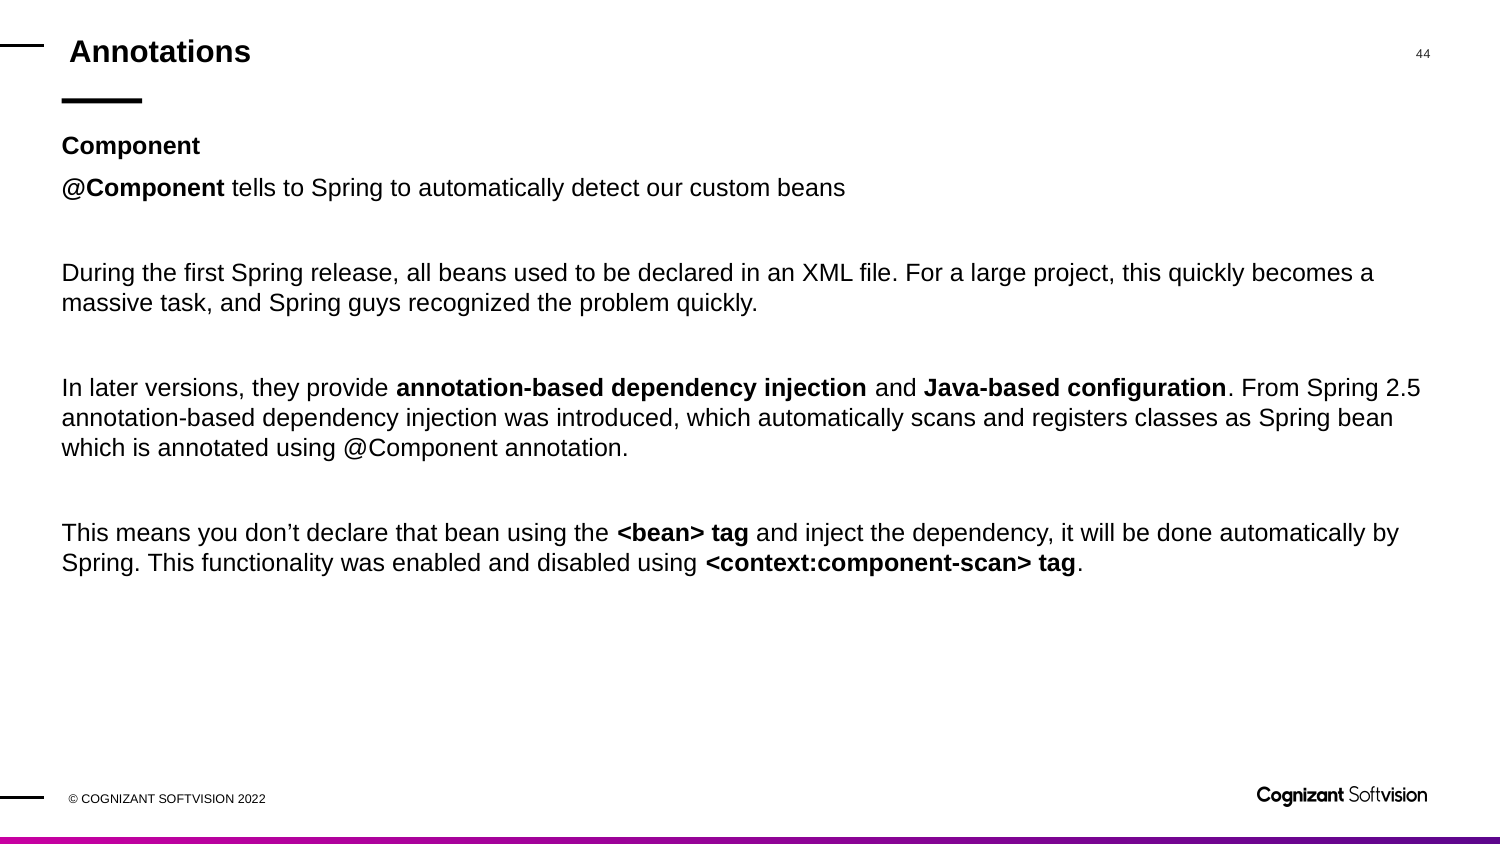

# Annotations

Component
@Component tells to Spring to automatically detect our custom beans

During the first Spring release, all beans used to be declared in an XML file. For a large project, this quickly becomes a massive task, and Spring guys recognized the problem quickly.

In later versions, they provide annotation-based dependency injection and Java-based configuration. From Spring 2.5 annotation-based dependency injection was introduced, which automatically scans and registers classes as Spring bean which is annotated using @Component annotation.

This means you don’t declare that bean using the <bean> tag and inject the dependency, it will be done automatically by Spring. This functionality was enabled and disabled using <context:component-scan> tag.